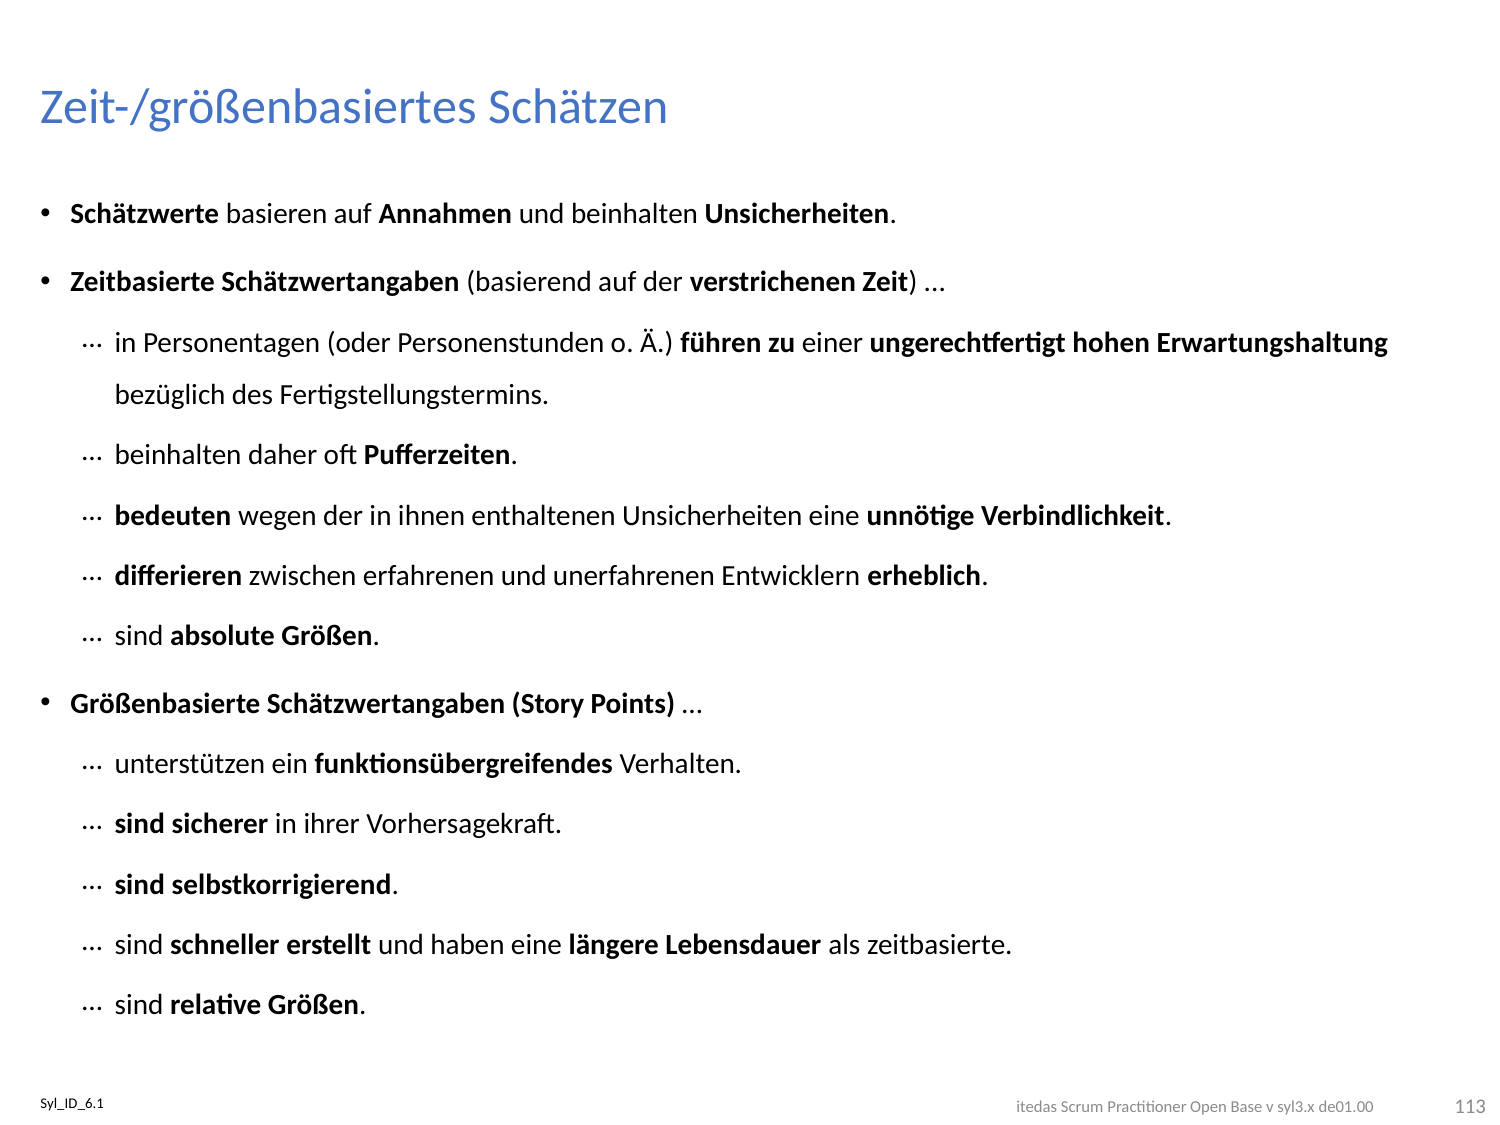

# Zeit-/größenbasiertes Schätzen
Schätzwerte basieren auf Annahmen und beinhalten Unsicherheiten.
Zeitbasierte Schätzwertangaben (basierend auf der verstrichenen Zeit) ...
in Personentagen (oder Personenstunden o. Ä.) führen zu einer ungerechtfertigt hohen Erwartungshaltung bezüglich des Fertigstellungstermins.
beinhalten daher oft Pufferzeiten.
bedeuten wegen der in ihnen enthaltenen Unsicherheiten eine unnötige Verbindlichkeit.
differieren zwischen erfahrenen und unerfahrenen Entwicklern erheblich.
sind absolute Größen.
Größenbasierte Schätzwertangaben (Story Points) …
unterstützen ein funktionsübergreifendes Verhalten.
sind sicherer in ihrer Vorhersagekraft.
sind selbstkorrigierend.
sind schneller erstellt und haben eine längere Lebensdauer als zeitbasierte.
sind relative Größen.

113
Syl_ID_6.1

itedas Scrum Practitioner Open Base v syl3.x de01.00